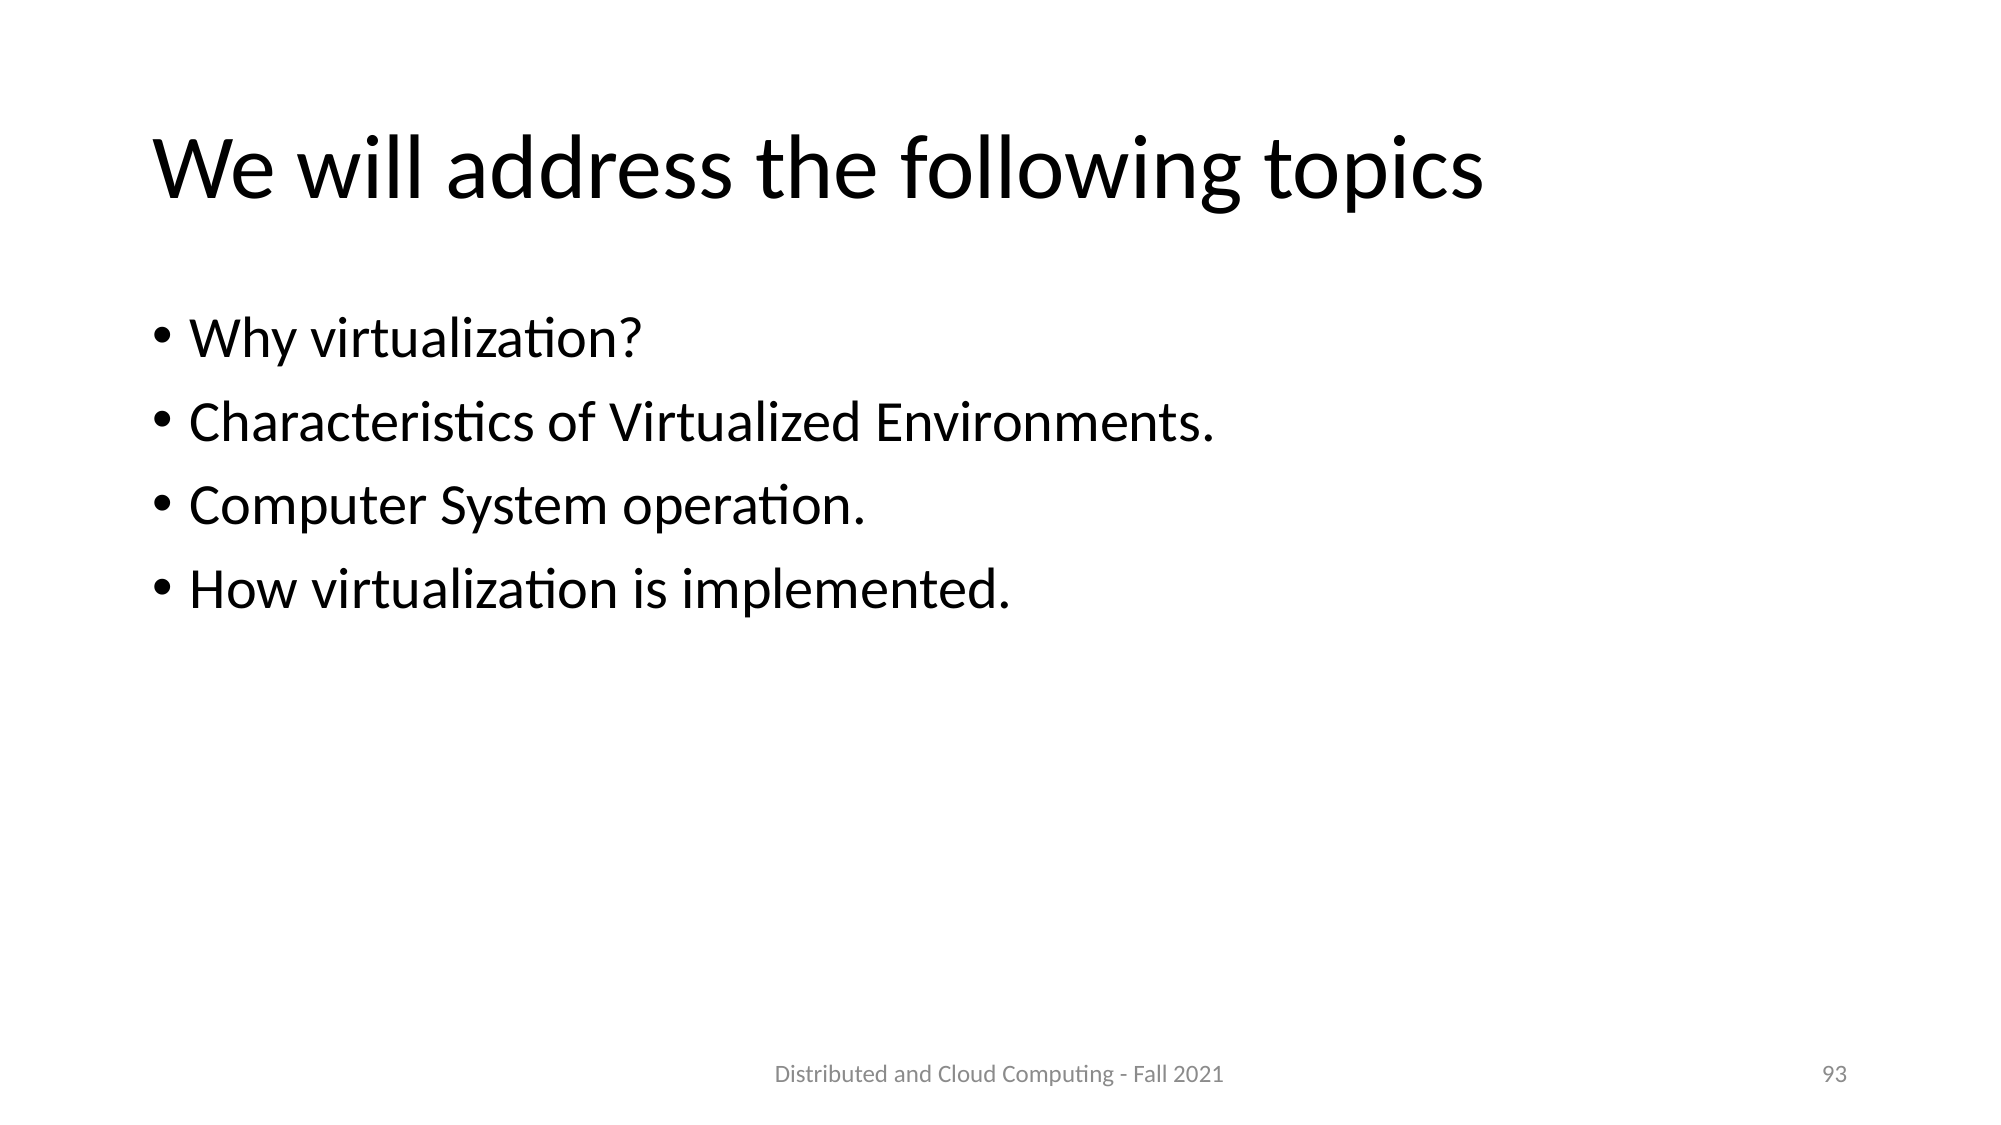

# We will address the following topics
Why virtualization?
Characteristics of Virtualized Environments.
Computer System operation.
How virtualization is implemented.

Distributed and Cloud Computing - Fall 2021
93